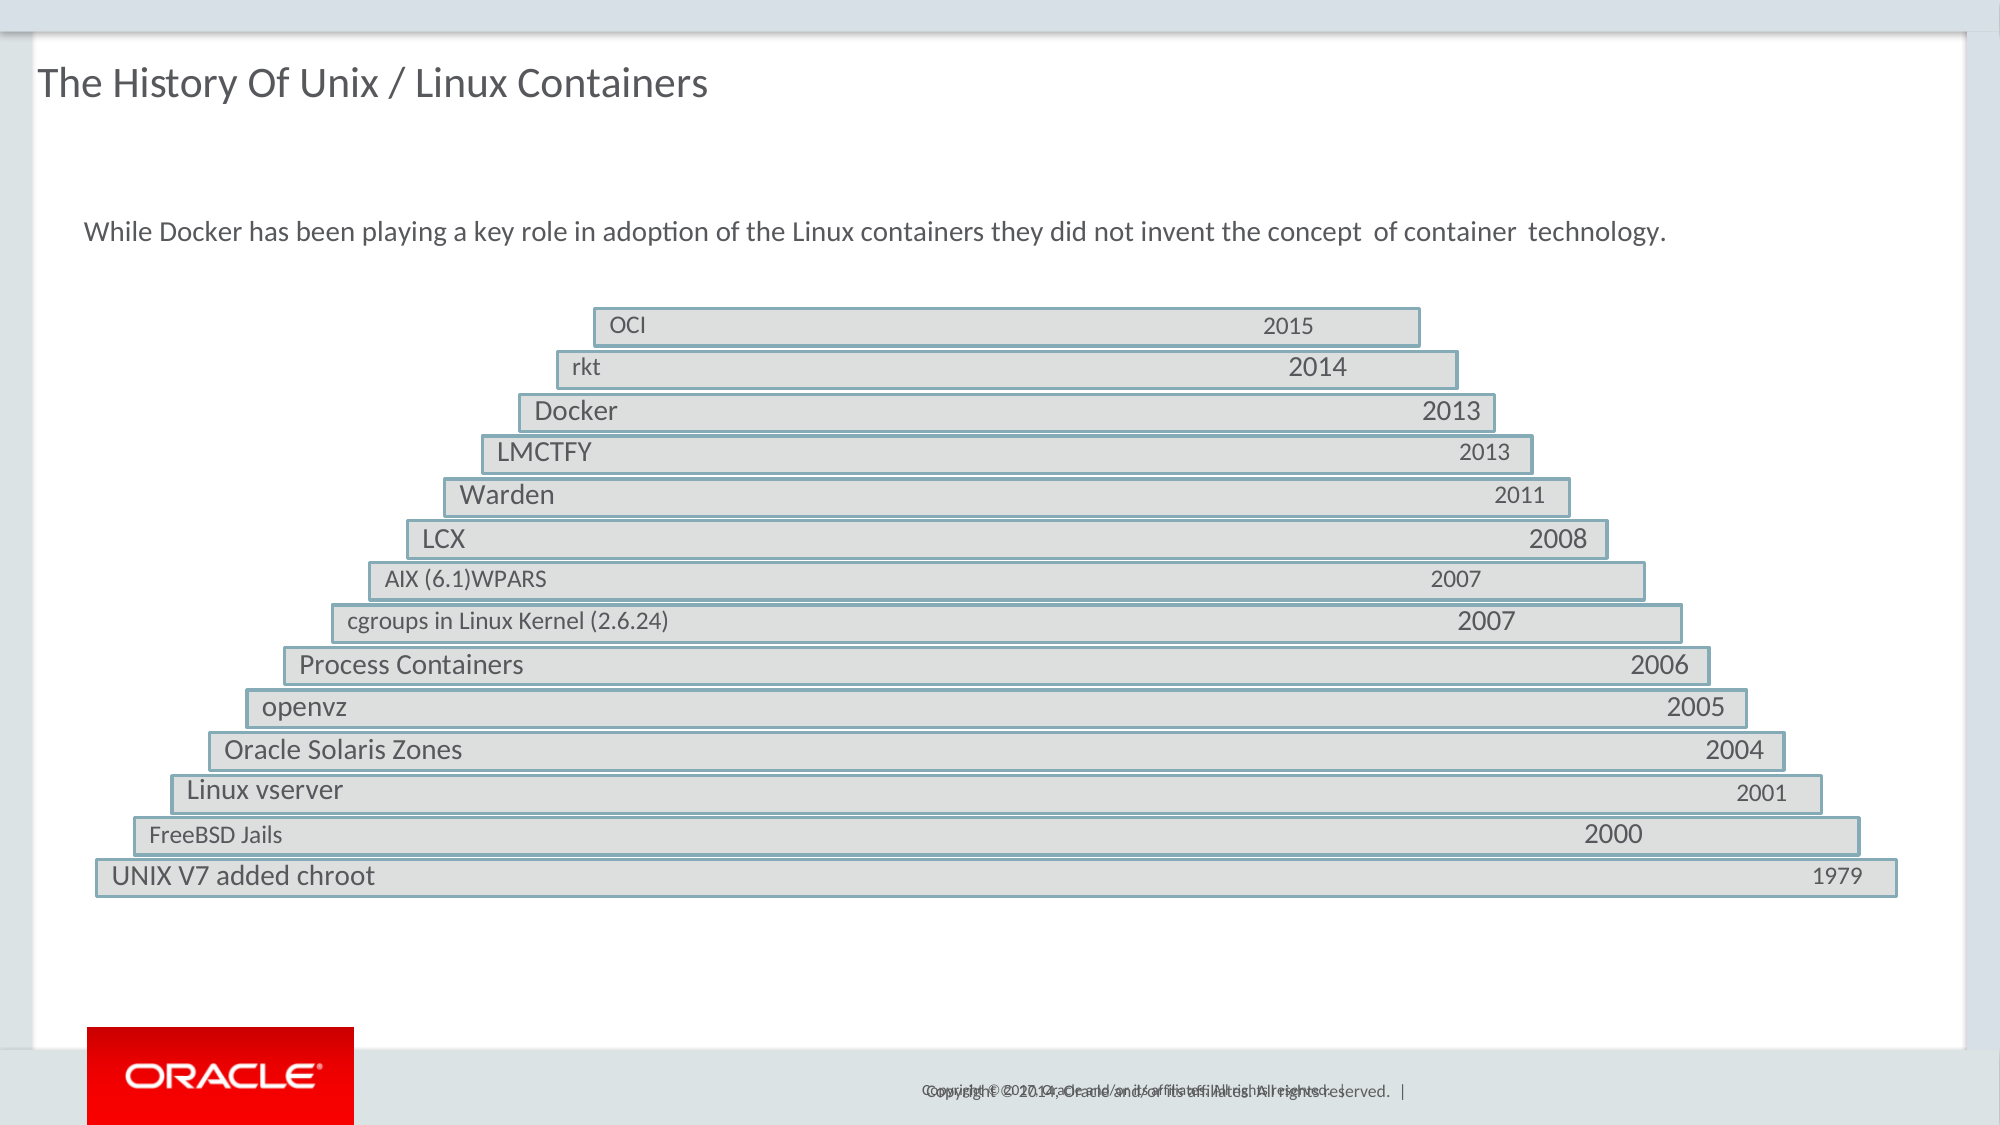

The History Of Unix / Linux Containers
While Docker has been playing a key role in adoption of the Linux containers they did not invent the concept of container technology.

OCI                                                                                                           2015

rkt                                                                                                                       2014

Docker                                                                                                                           2013

LMCTFY                                                                                                                                     2013

Warden                                                                                                                                                2011

LCX                                                                                                                                                                   2008

AIX (6.1)WPARS                                                                                                                                                         2007

cgroups in Linux Kernel (2.6.24)                                                                                                                                        2007

Process Containers                                                                                                                                                                          2006

openvz                                                                                                                                                                                                           2005

Oracle Solaris Zones                                                                                                                                                                                               2004

Linux vserver                                                                                                                                                                                                                      2001

FreeBSD Jails                                                                                                                                                                                                                                  2000

UNIX V7 added chroot                                                                                                                                                                                                                            1979

Copyright © 2017, Oracle and/or its affiliates. All rights reserved.  |